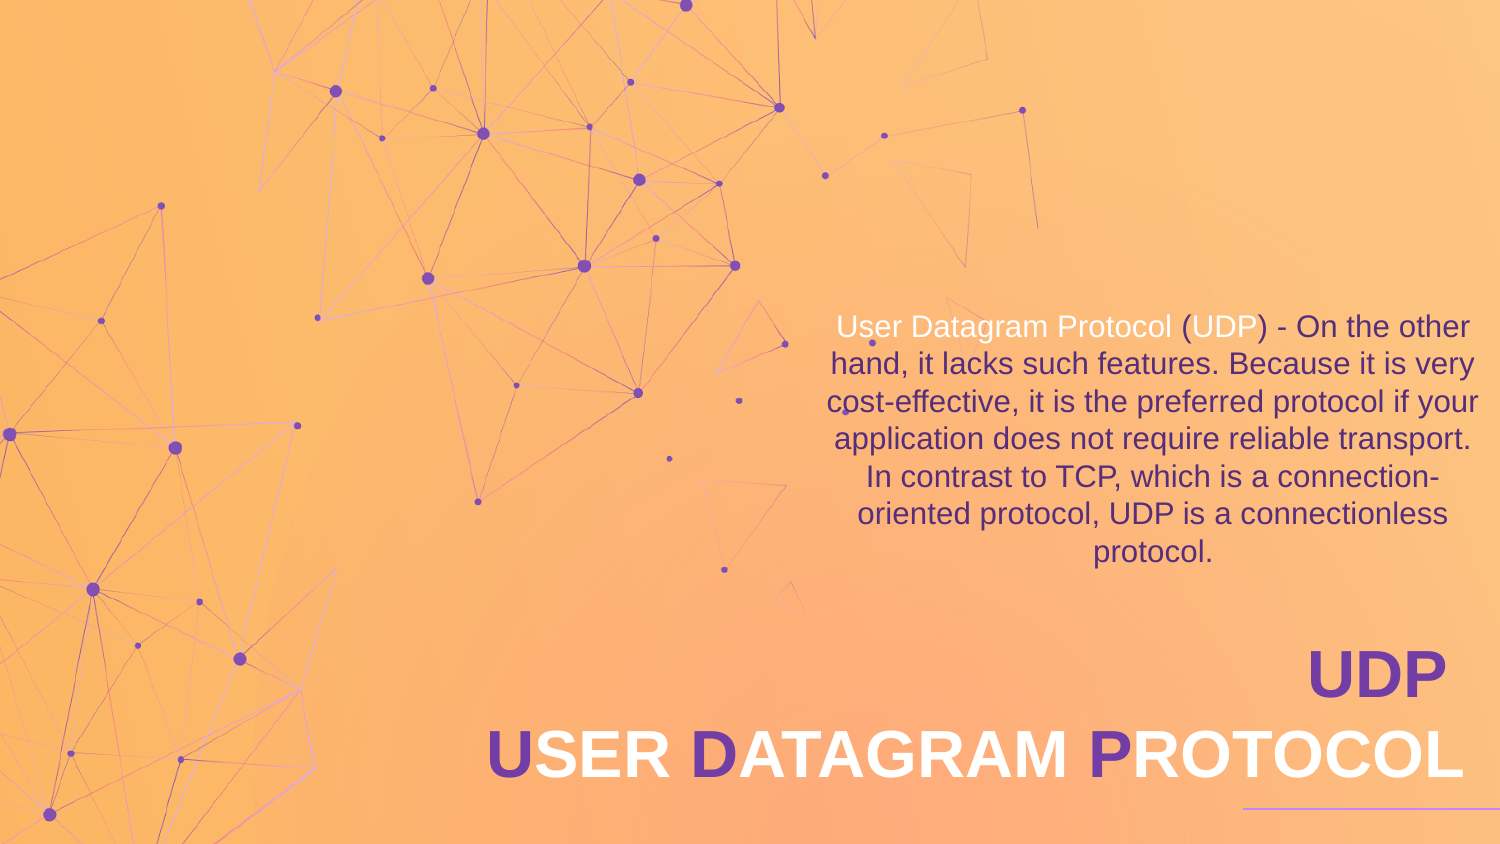

User Datagram Protocol (UDP) - On the other hand, it lacks such features. Because it is very cost-effective, it is the preferred protocol if your application does not require reliable transport. In contrast to TCP, which is a connection-oriented protocol, UDP is a connectionless protocol.
# UDP USER DATAGRAM PROTOCOL